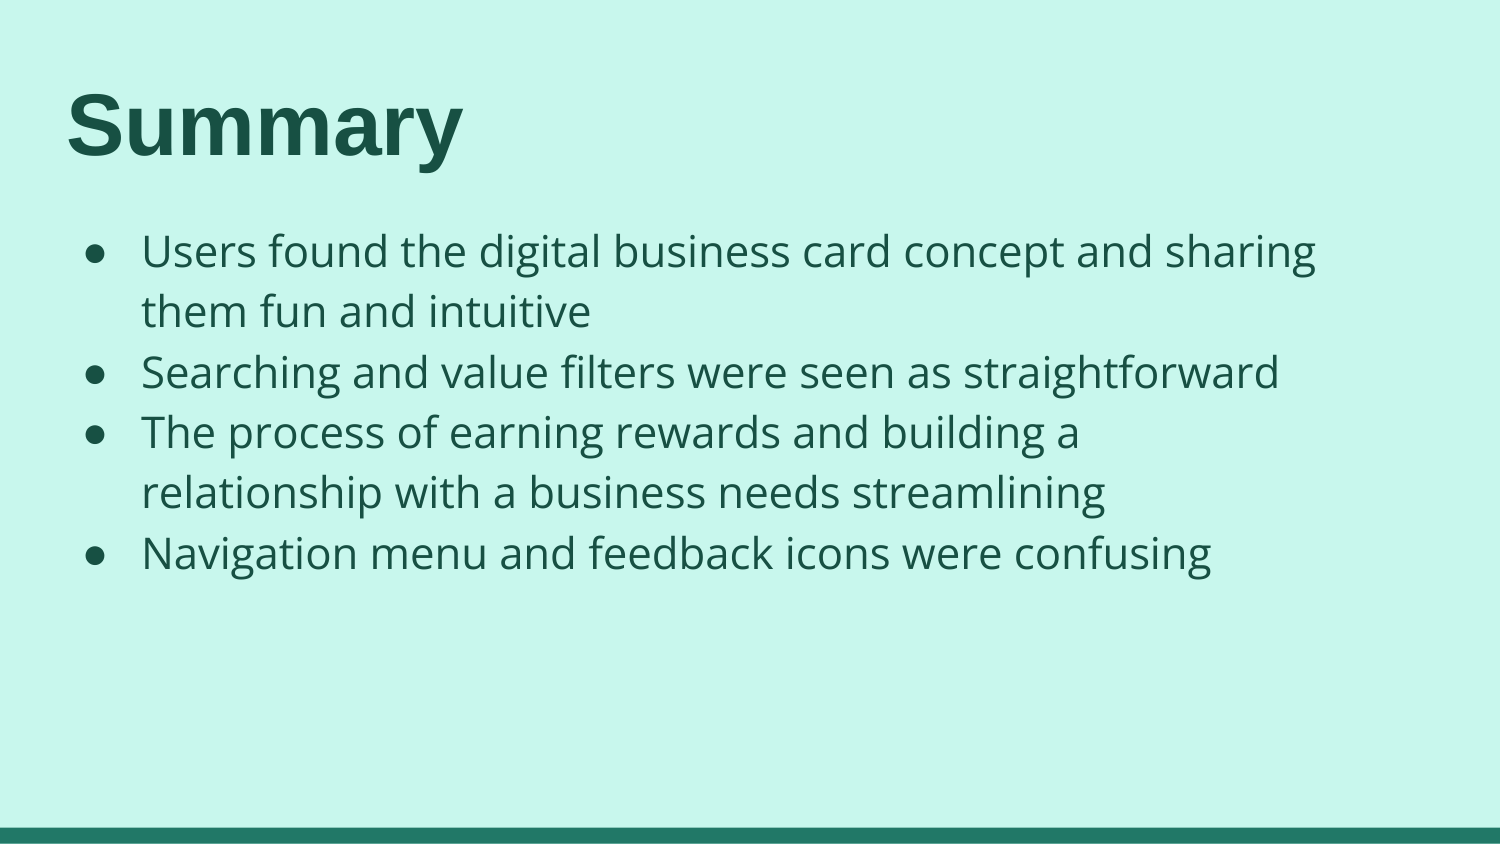

# Summary
Users found the digital business card concept and sharing them fun and intuitive
Searching and value filters were seen as straightforward
The process of earning rewards and building a relationship with a business needs streamlining
Navigation menu and feedback icons were confusing